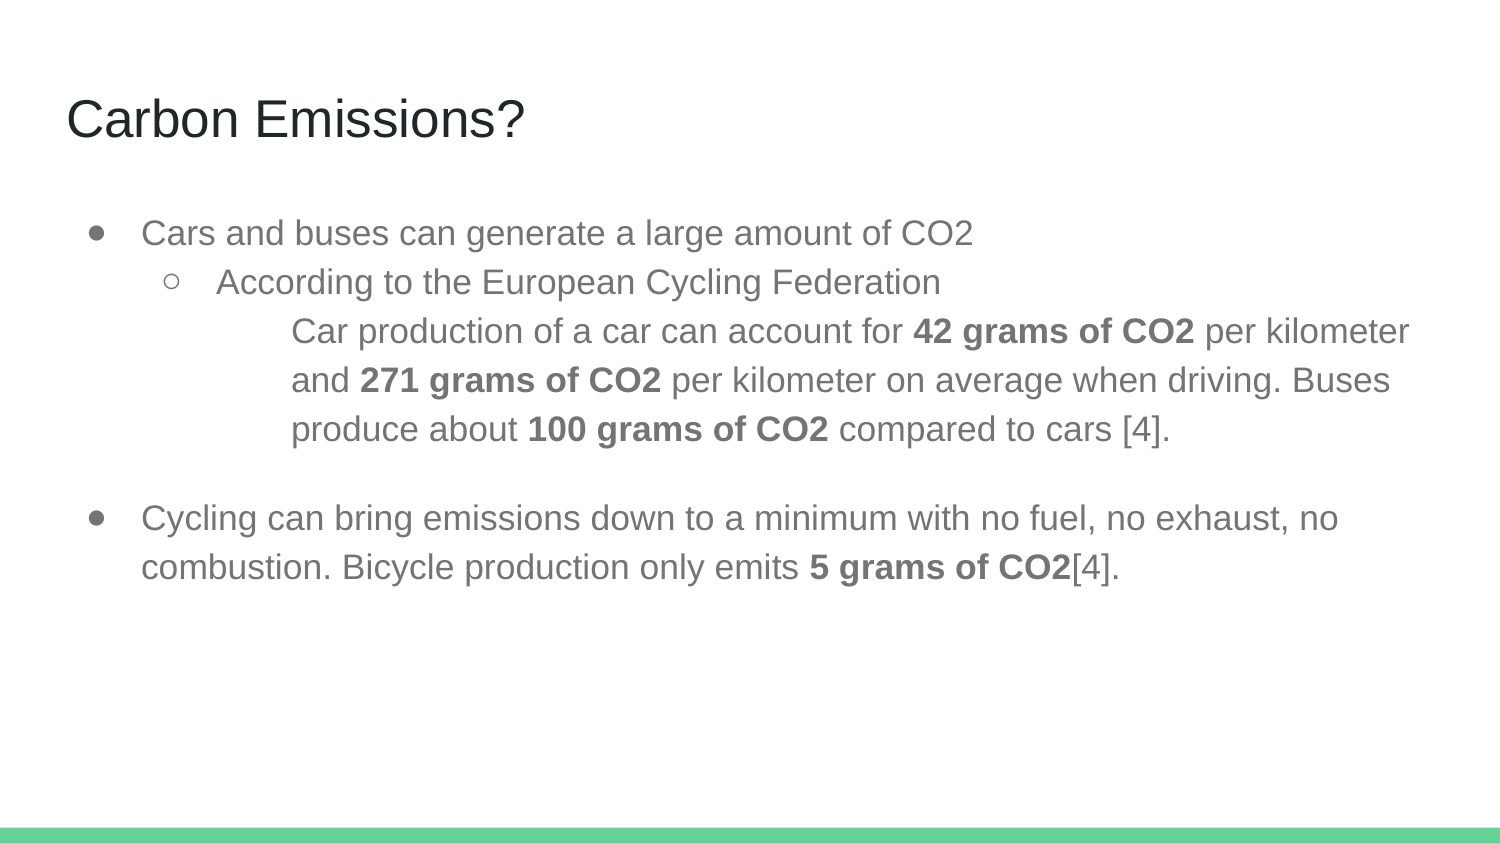

# Carbon Emissions?
Cars and buses can generate a large amount of CO2
According to the European Cycling Federation
Car production of a car can account for 42 grams of CO2 per kilometer and 271 grams of CO2 per kilometer on average when driving. Buses produce about 100 grams of CO2 compared to cars [4].

Cycling can bring emissions down to a minimum with no fuel, no exhaust, no combustion. Bicycle production only emits 5 grams of CO2[4].